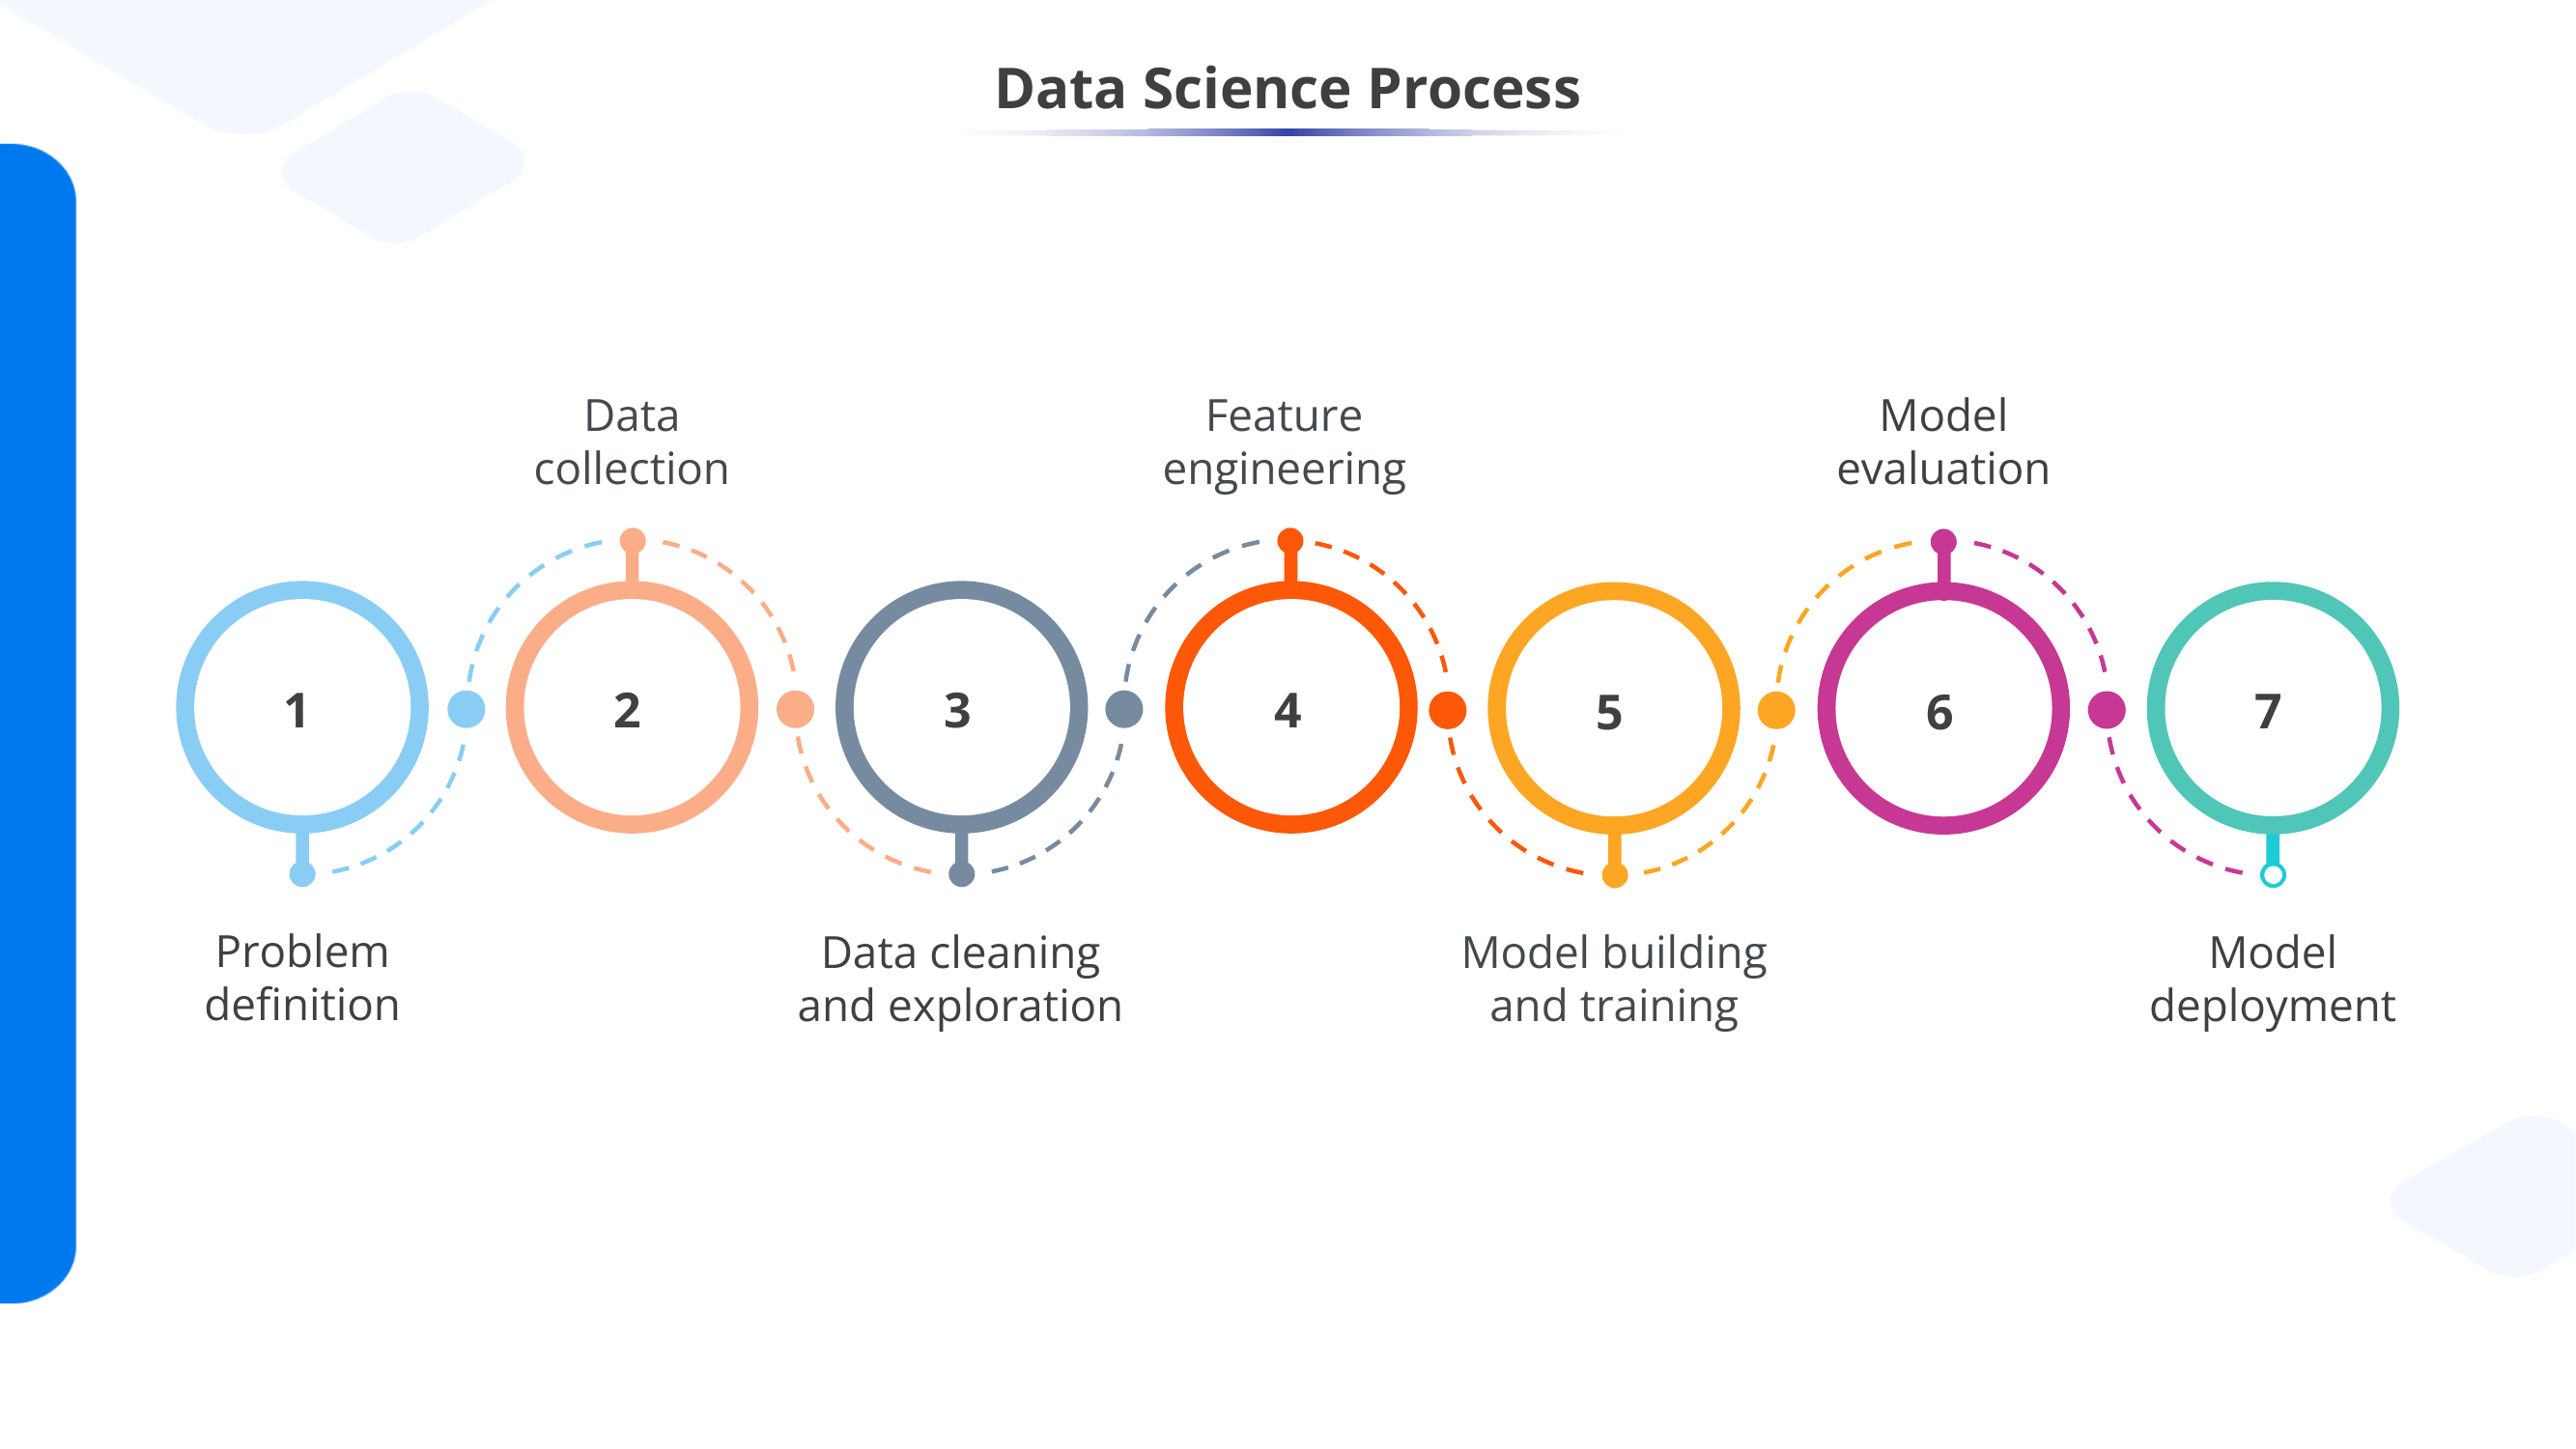

# Data Science Process

Model
evaluation
Data
collection
Feature
engineering

1

2

3

4

7

5

6

Problem
definition
Data cleaning
and exploration
Model building
and training
Model
deployment